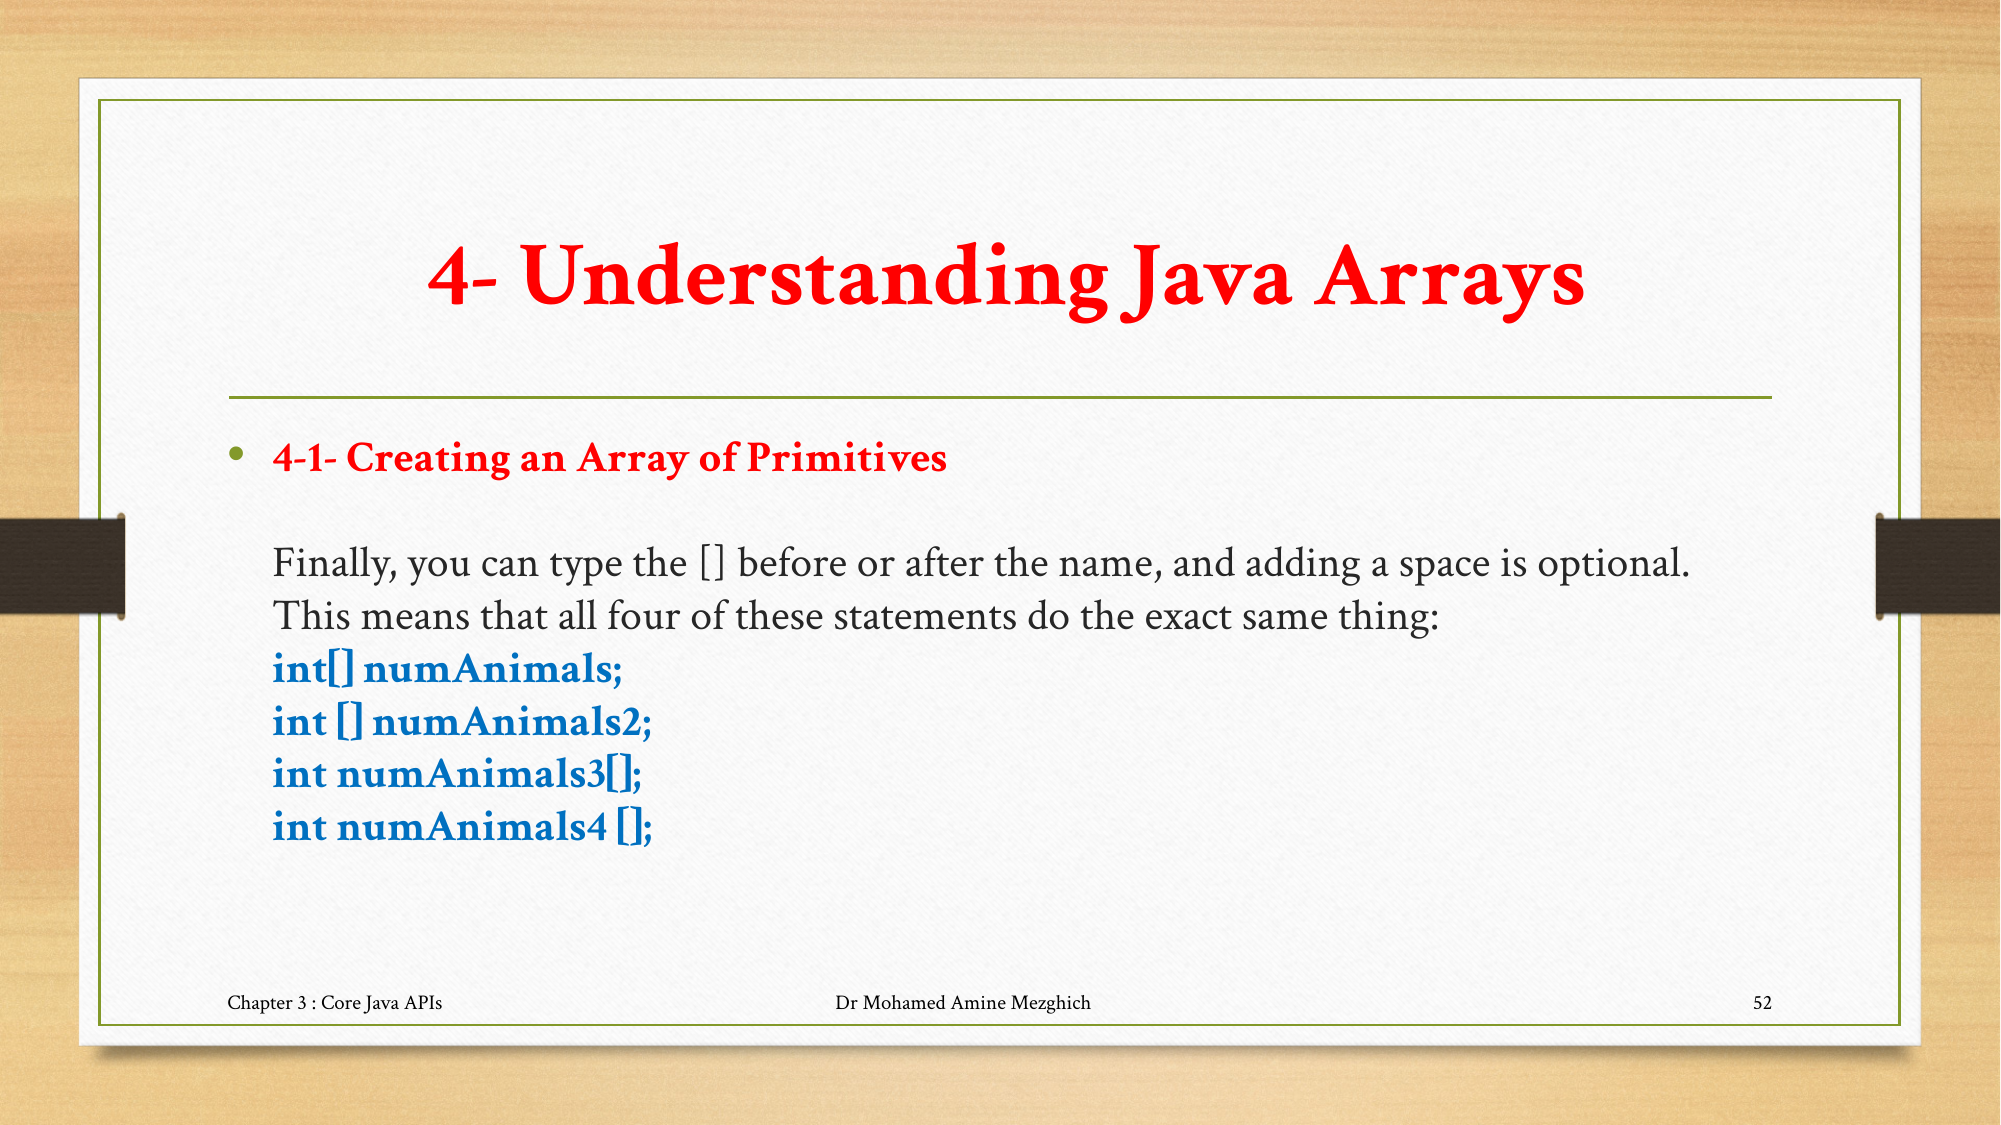

# 4- Understanding Java Arrays
4-1- Creating an Array of Primitives
Finally, you can type the [] before or after the name, and adding a space is optional.
This means that all four of these statements do the exact same thing:
int[] numAnimals;
int [] numAnimals2;
int numAnimals3[];
int numAnimals4 [];
Chapter 3 : Core Java APIs                                                                                   Dr Mohamed Amine Mezghich
52